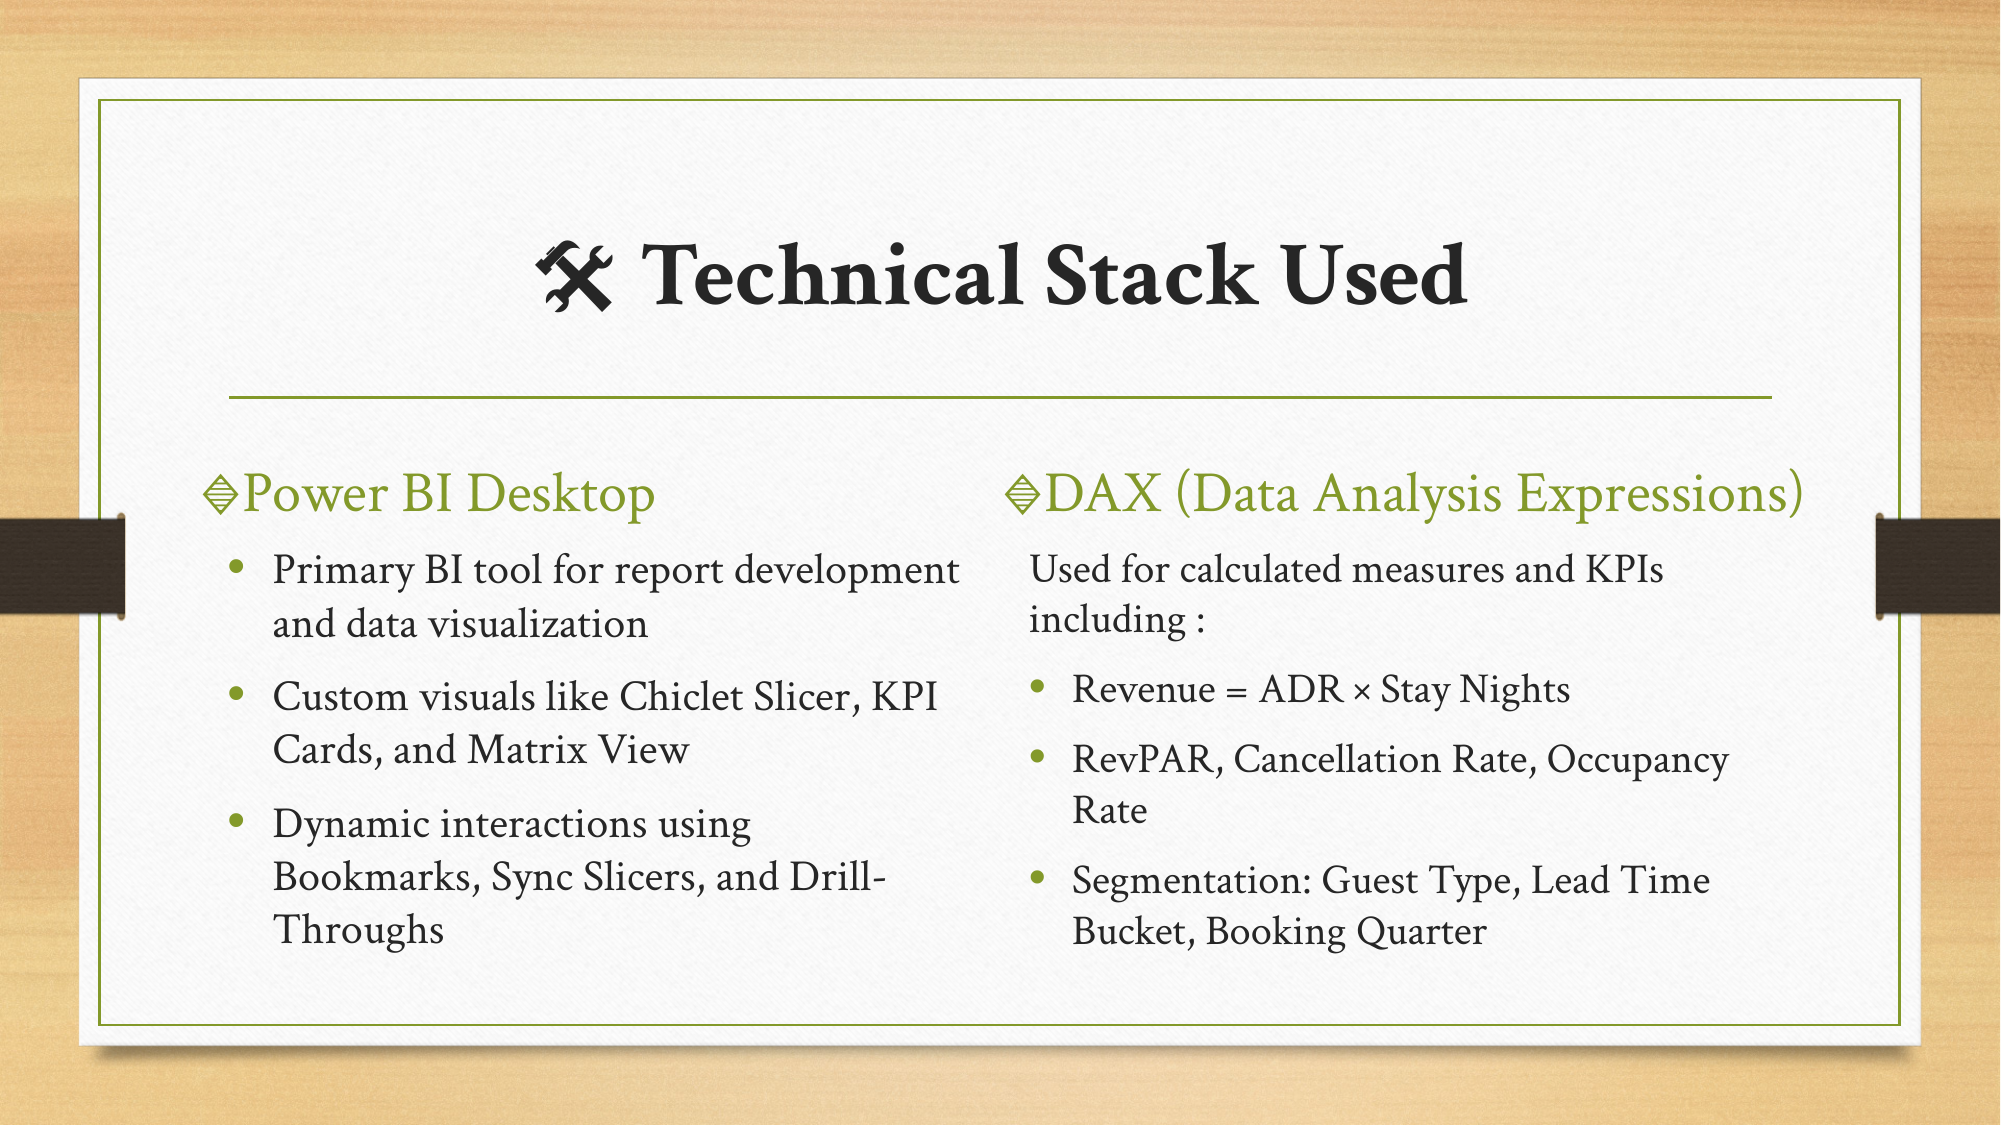

# 🛠️ Technical Stack Used
🔹Power BI Desktop
🔹DAX (Data Analysis Expressions)
Primary BI tool for report development and data visualization
Custom visuals like Chiclet Slicer, KPI Cards, and Matrix View
Dynamic interactions using Bookmarks, Sync Slicers, and Drill-Throughs
Used for calculated measures and KPIs including :
Revenue = ADR × Stay Nights
RevPAR, Cancellation Rate, Occupancy Rate
Segmentation: Guest Type, Lead Time Bucket, Booking Quarter